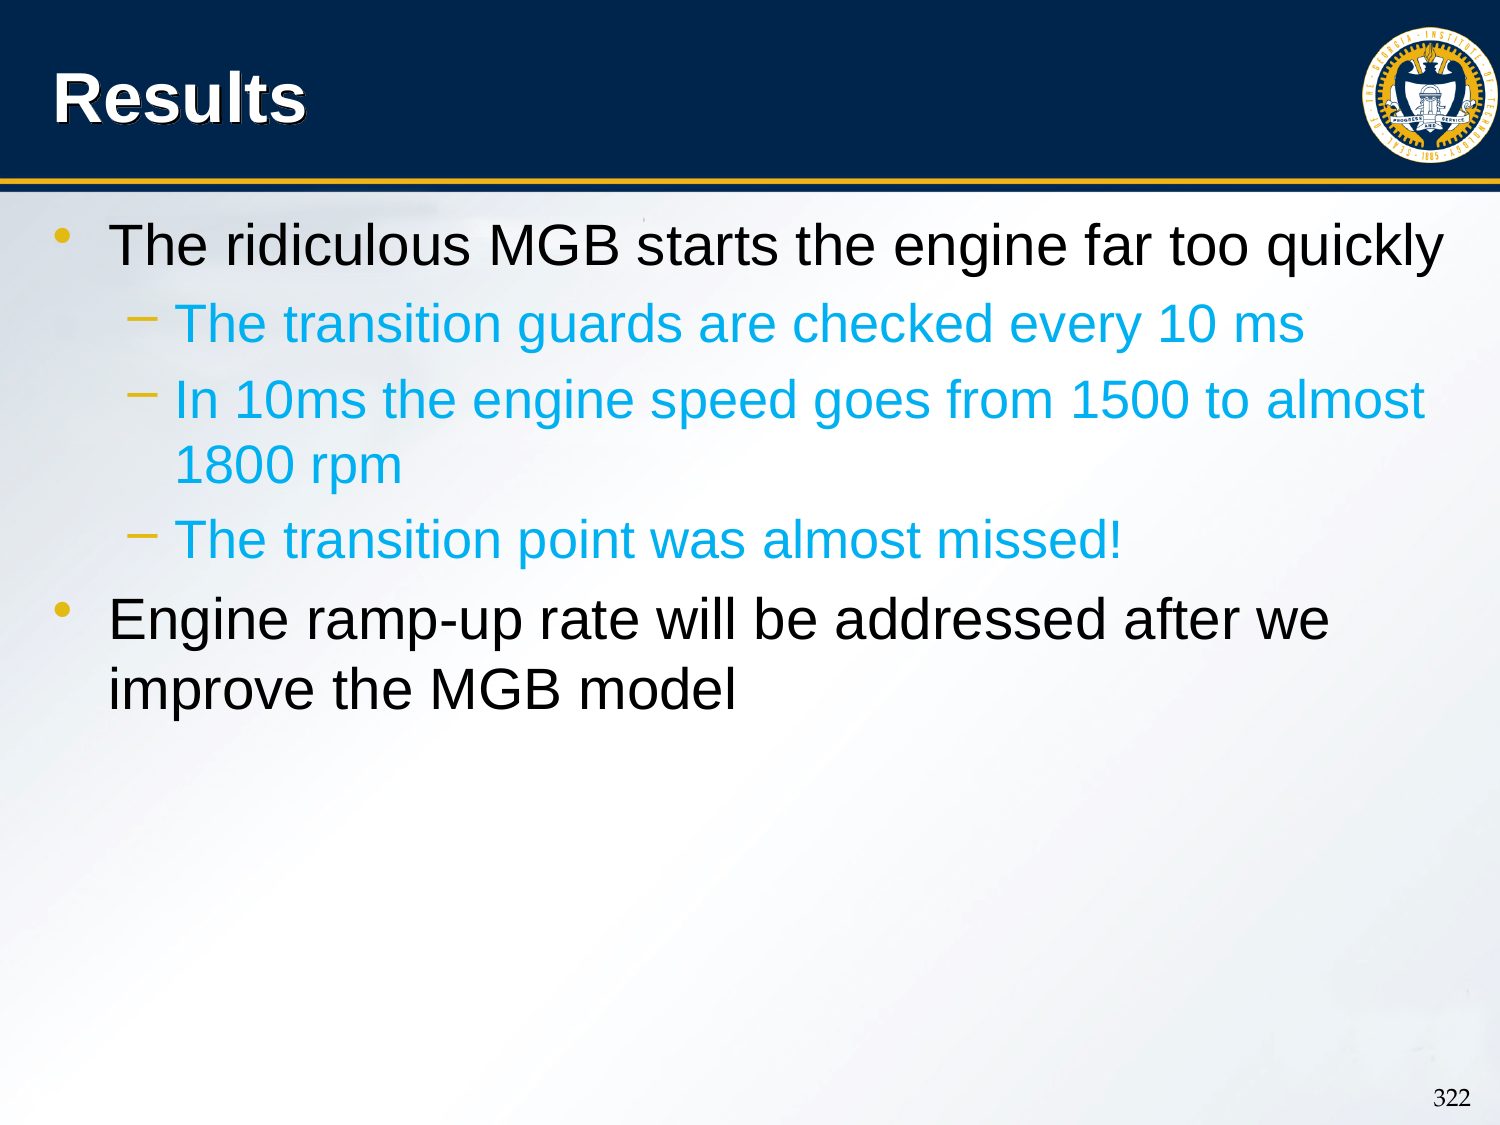

# Results

The ridiculous MGB starts the engine far too quickly
The transition guards are checked every 10 ms
In 10ms the engine speed goes from 1500 to almost 1800 rpm
The transition point was almost missed!
Engine ramp-up rate will be addressed after we improve the MGB model